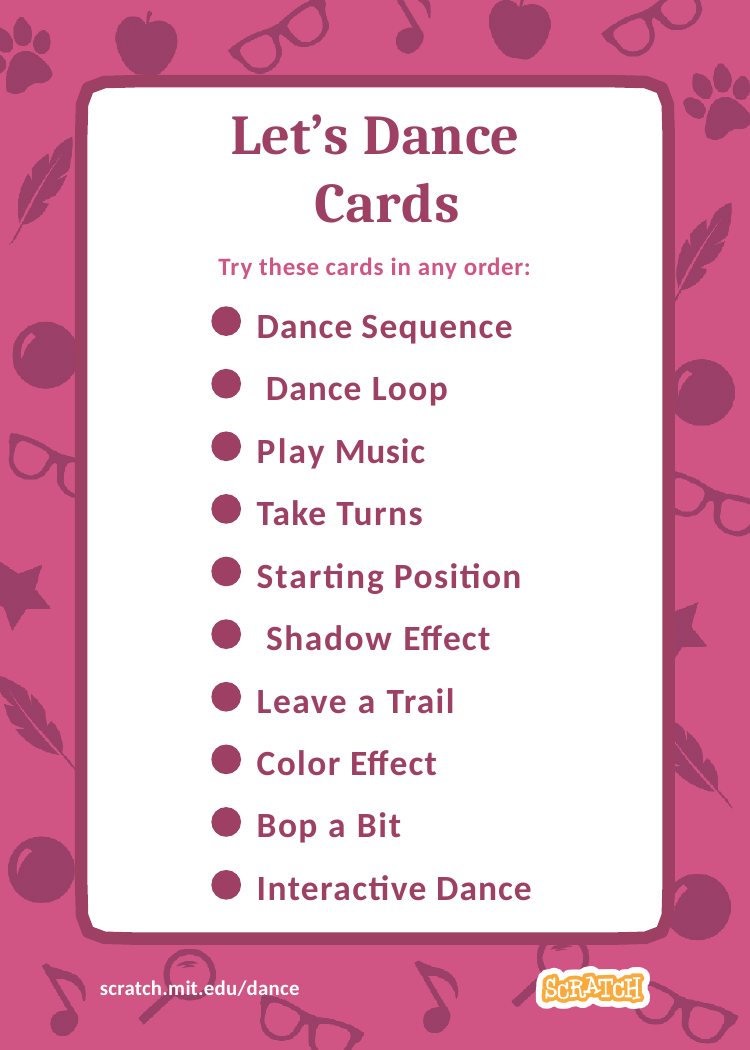

Let’s Dance

# Let’s Dance  Cards
Try these cards in any order:
Dance Sequence  Dance Loop  Play Music
Take Turns  Starting Position  Shadow Effect  Leave a Trail  Color Effect
Bop a Bit  Interactive Dance

scratch.mit.edu/dance